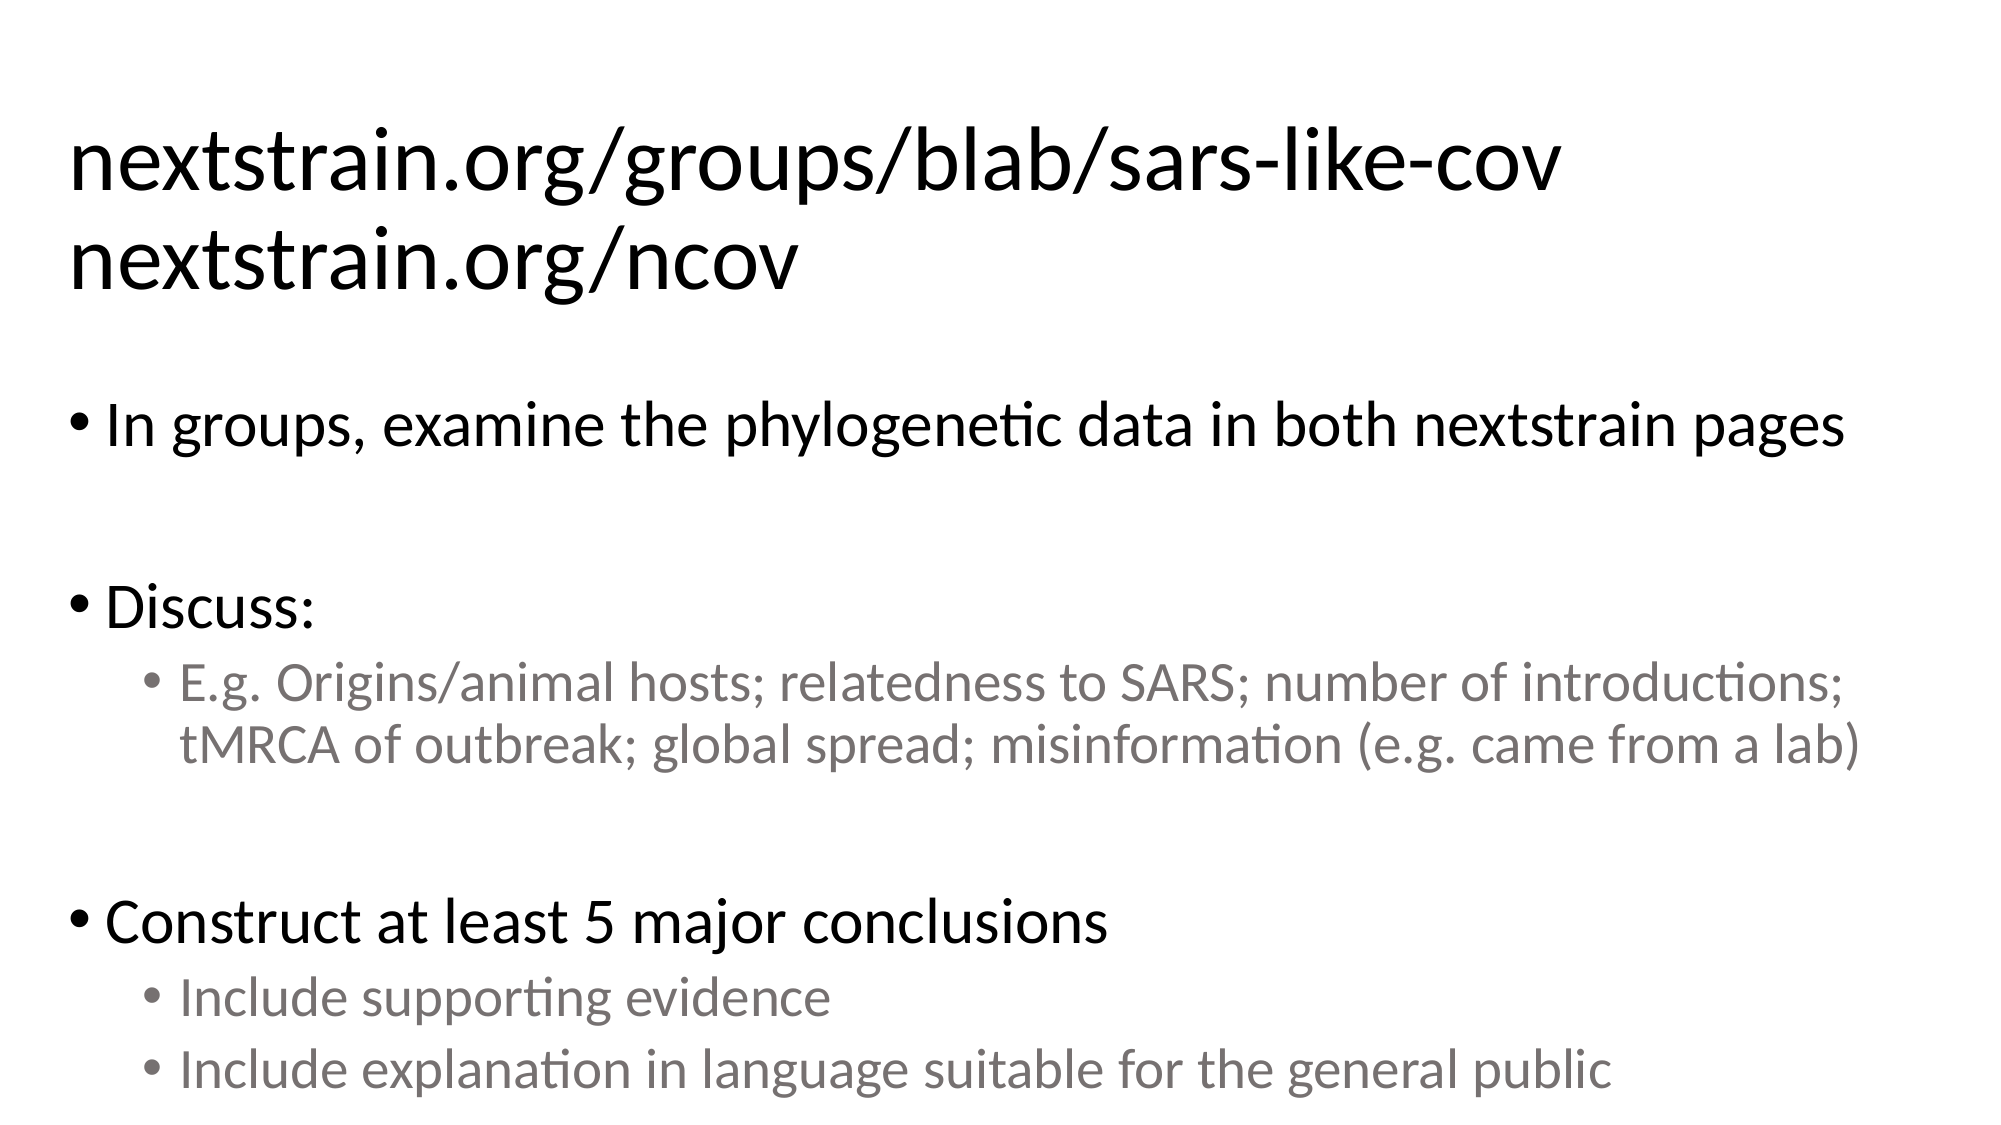

nextstrain.org/groups/blab/sars-like-cov
nextstrain.org/ncov
In groups, examine the phylogenetic data in both nextstrain pages

Discuss:
E.g. Origins/animal hosts; relatedness to SARS; number of introductions; tMRCA of outbreak; global spread; misinformation (e.g. came from a lab)

Construct at least 5 major conclusions
Include supporting evidence
Include explanation in language suitable for the general public